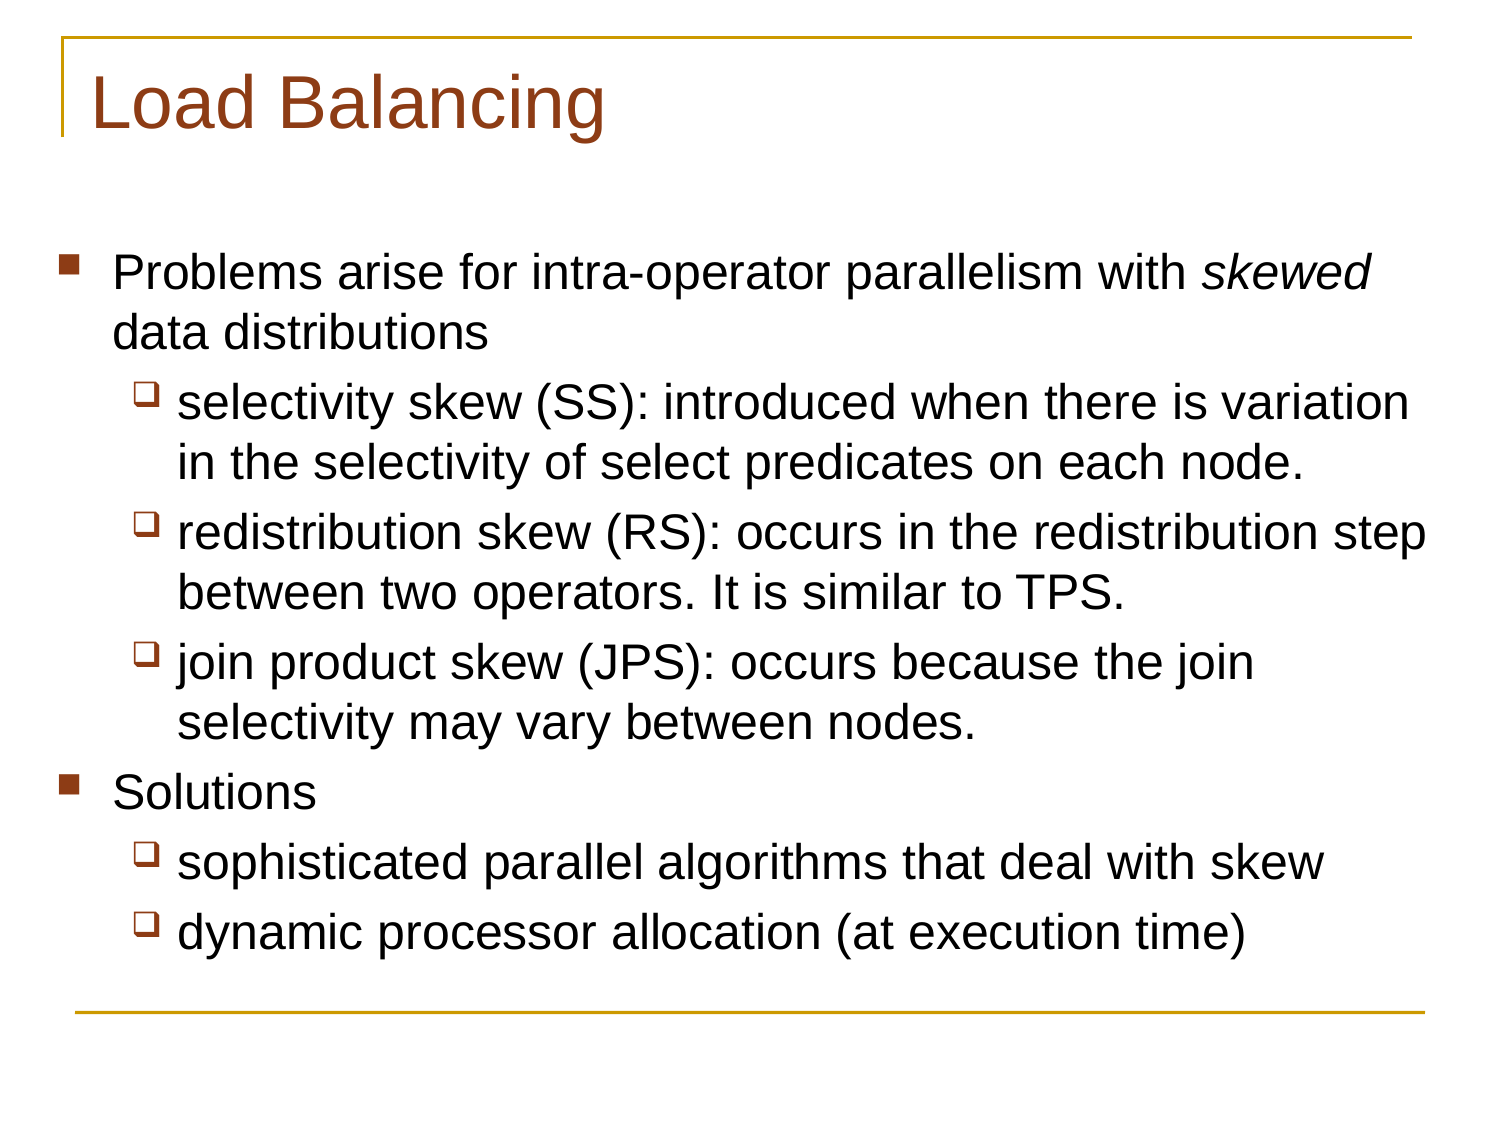

# Load Balancing
Problems arise for intra-operator parallelism with skewed data distributions
selectivity skew (SS): introduced when there is variation in the selectivity of select predicates on each node.
redistribution skew (RS): occurs in the redistribution step between two operators. It is similar to TPS.
join product skew (JPS): occurs because the join selectivity may vary between nodes.
Solutions
sophisticated parallel algorithms that deal with skew
dynamic processor allocation (at execution time)